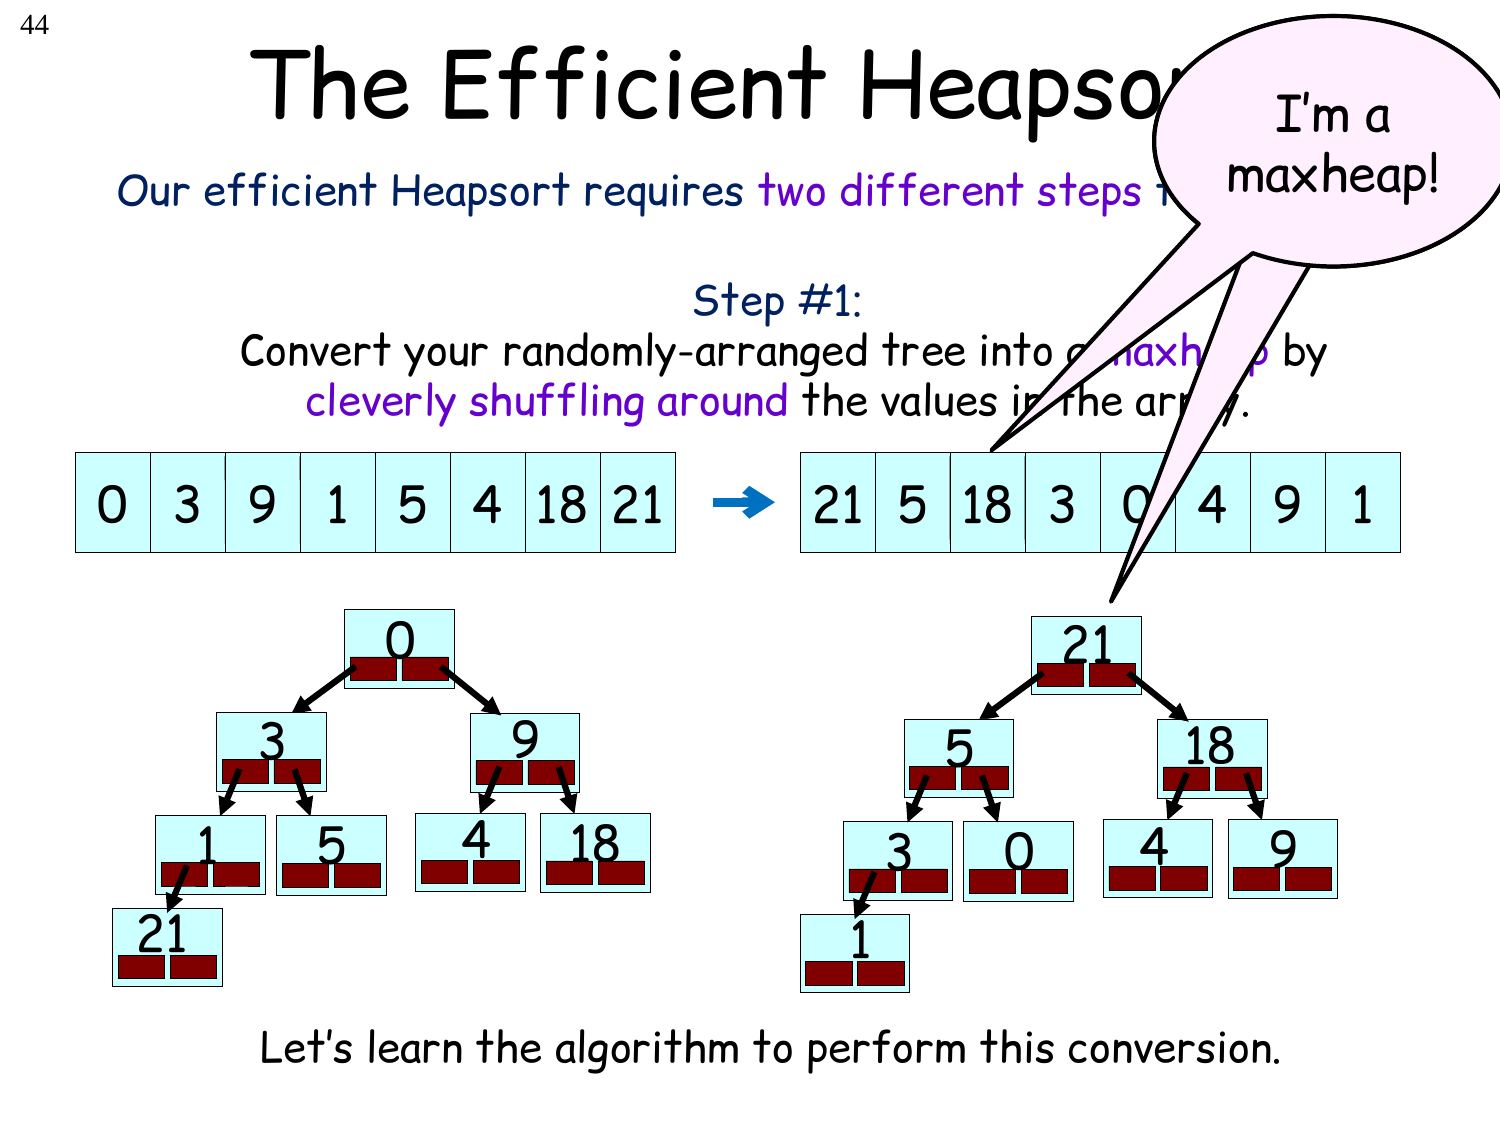

# The Efficient Heapsort
44
I’m a maxheap now!
I’m a maxheap!
Our efficient Heapsort requires two different steps to complete.
Step #1:
 Convert your randomly-arranged tree into a maxheap by cleverly shuffling around the values in the array.
0
3
9
1
5
4
18
21

21
5
18
3
0
4
9
1

0

9
3

3

 4
18
5
1

21

21

18
5

3

 4
9
0
3

1

Let’s learn the algorithm to perform this conversion.